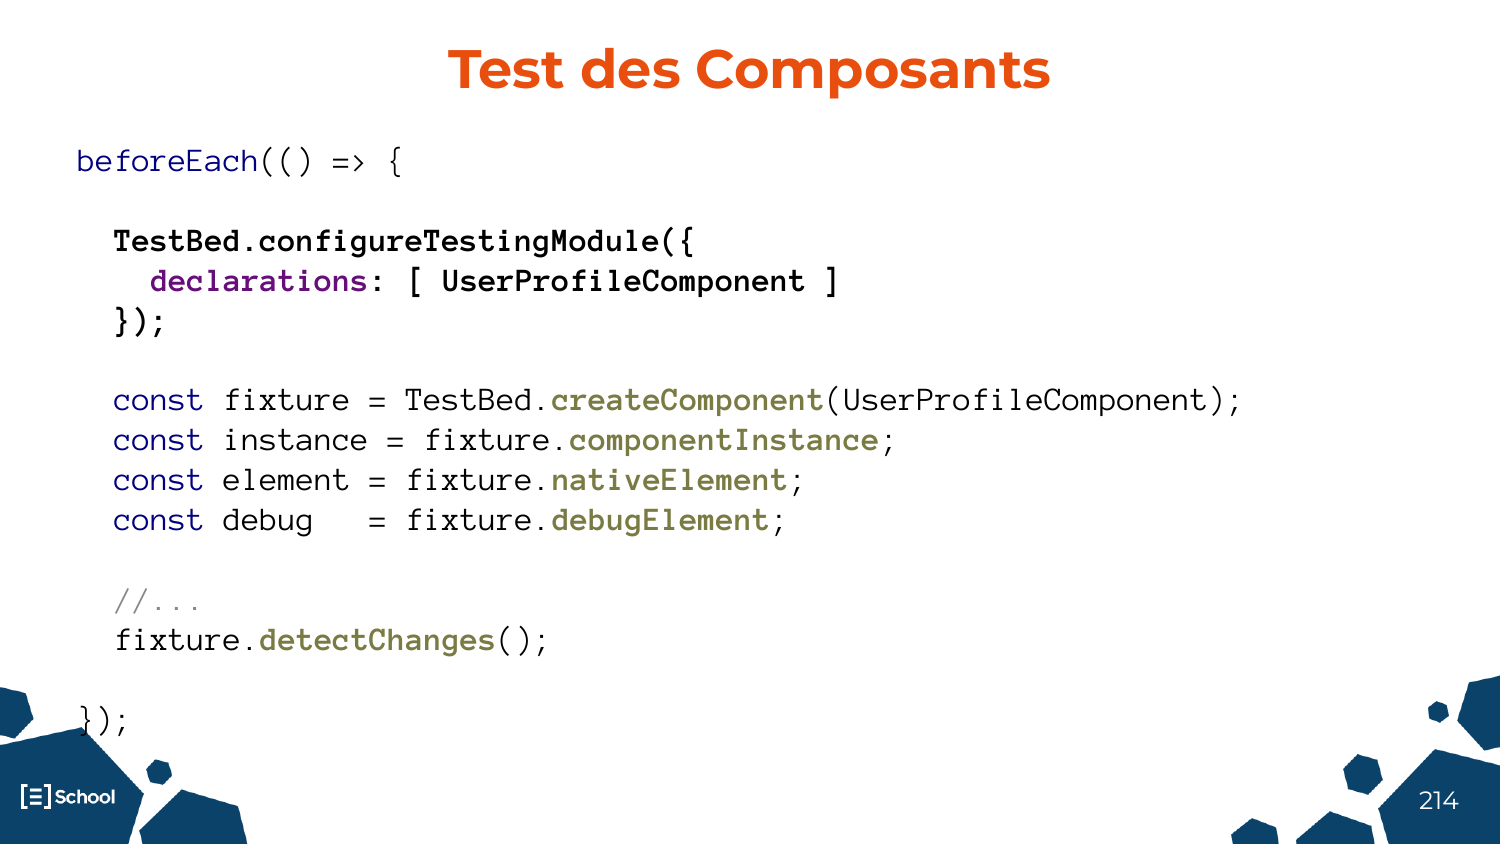

Test des Composants
beforeEach(() => {

  TestBed.configureTestingModule({
    declarations: [ UserProfileComponent ]
  });

  const fixture = TestBed.createComponent(UserProfileComponent);
  const instance = fixture.componentInstance;
  const element = fixture.nativeElement;
  const debug   = fixture.debugElement;

  //...
  fixture.detectChanges();

});

214